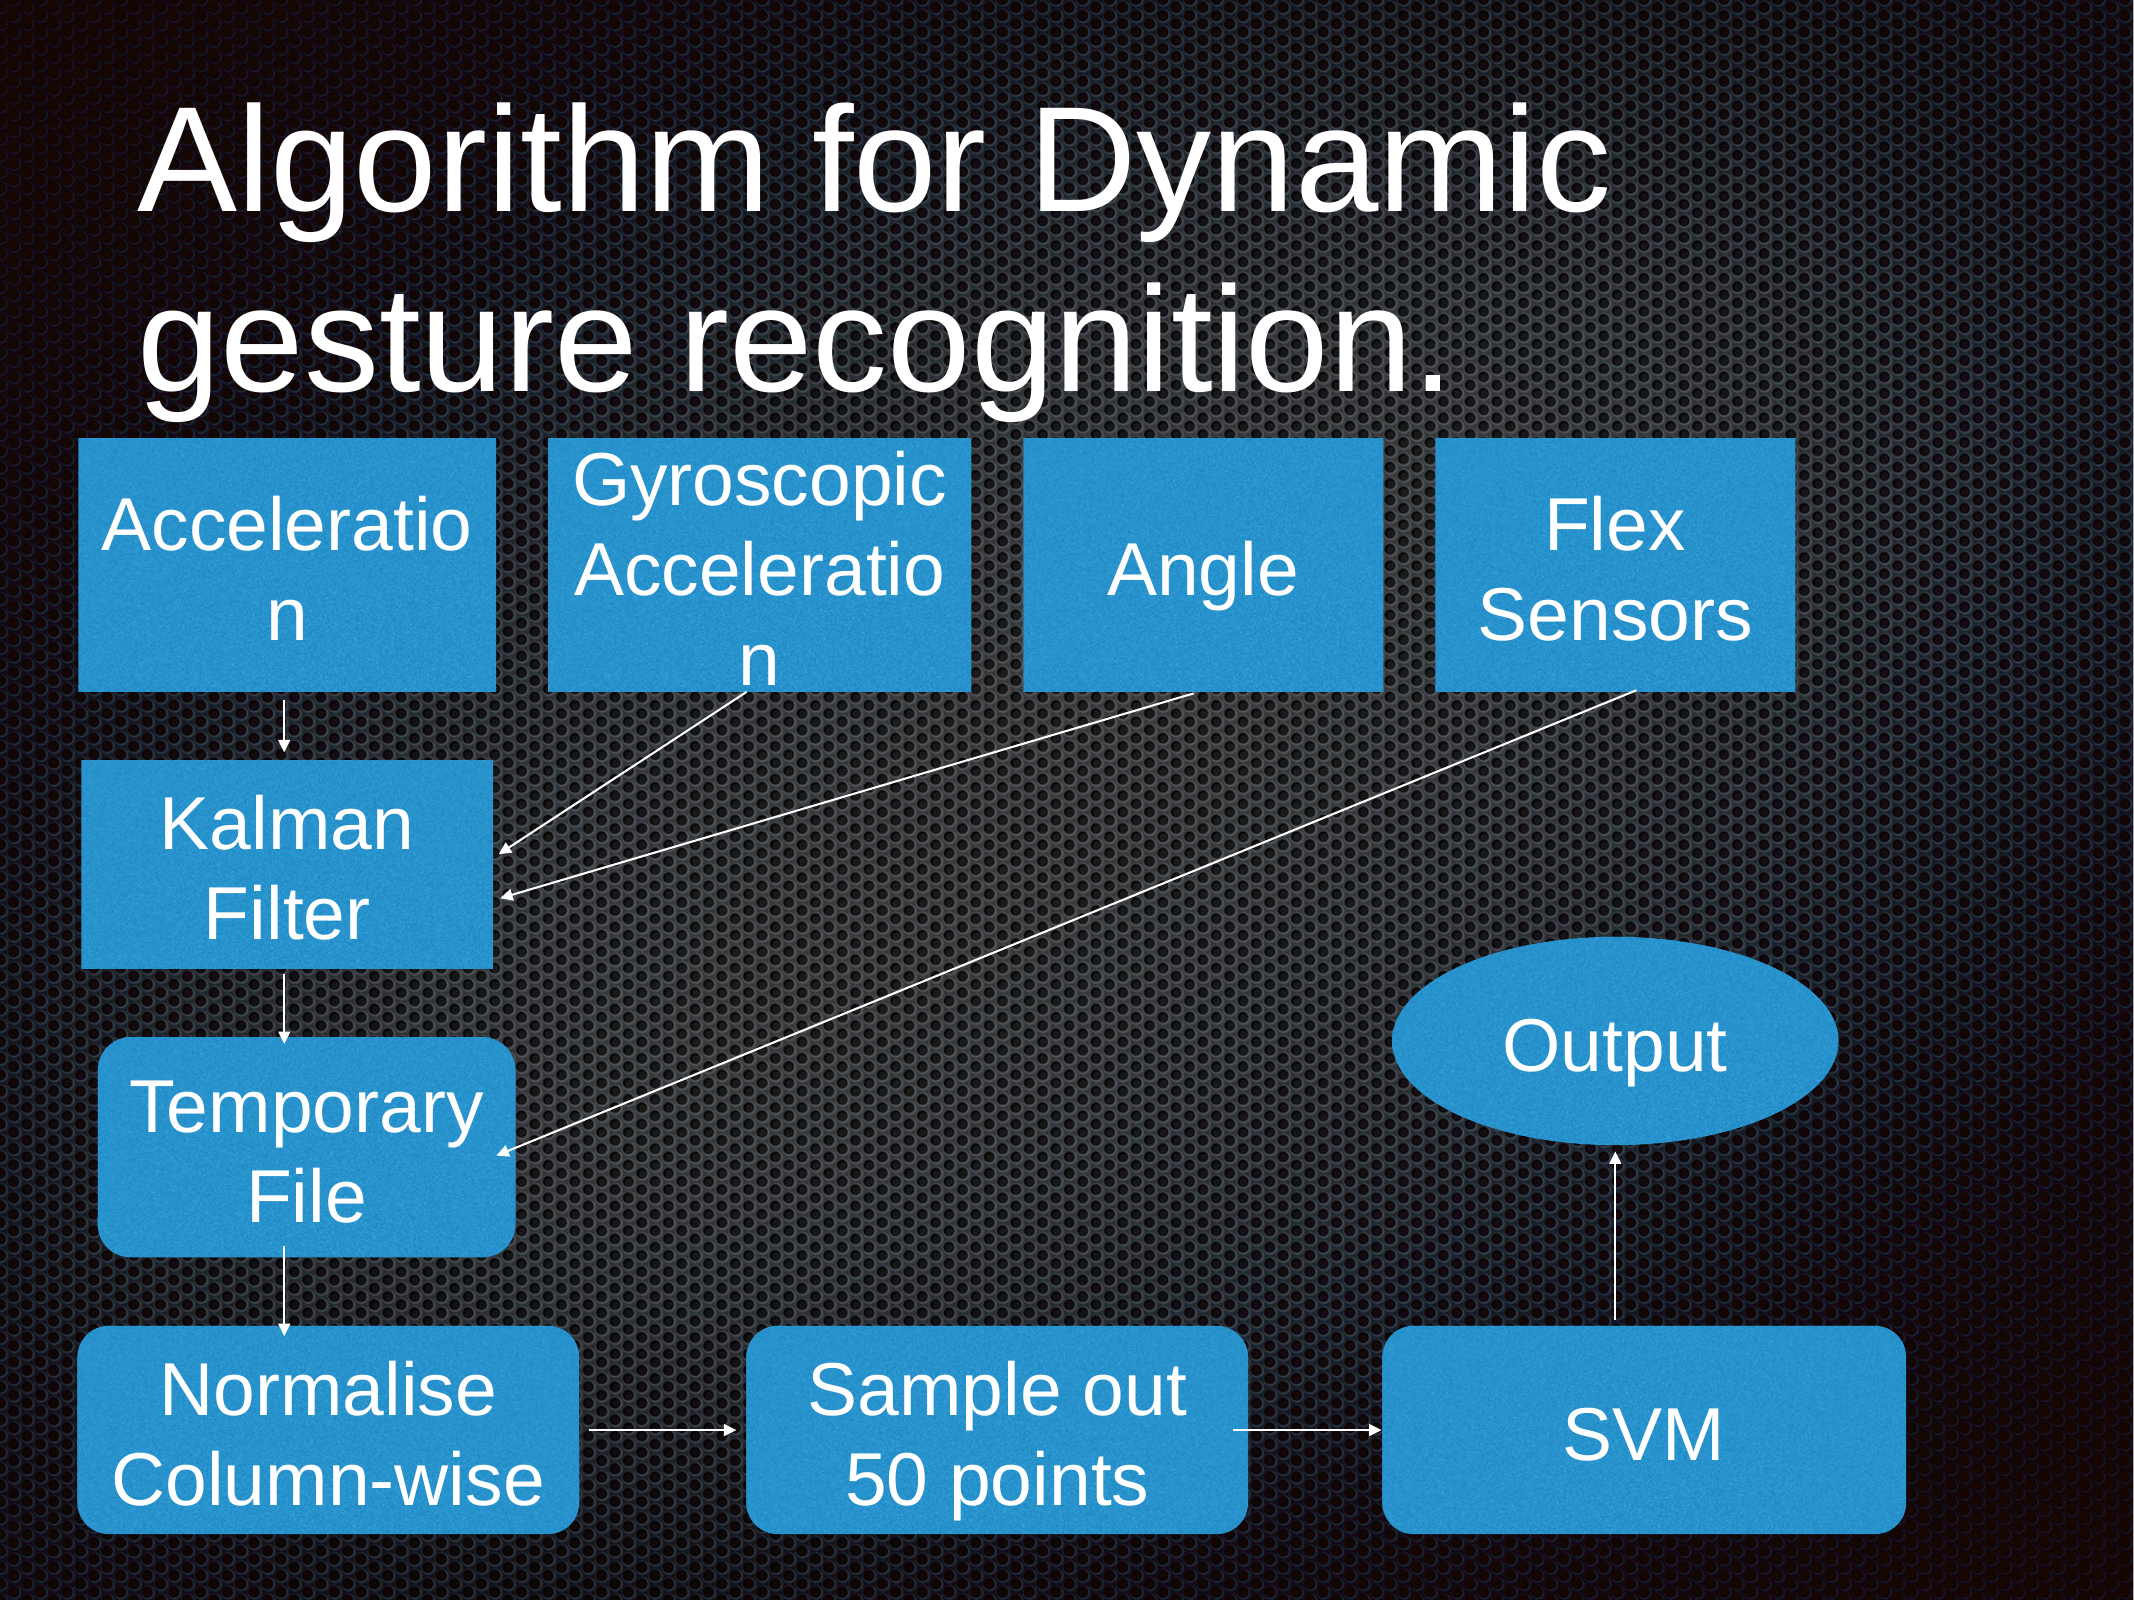

# Algorithm for Dynamic gesture recognition.
Acceleration
Gyroscopic Acceleration
Angle
Flex
Sensors

Kalman Filter
Output

Temporary File

Normalise Column-wise
Sample out 50 points
SVM